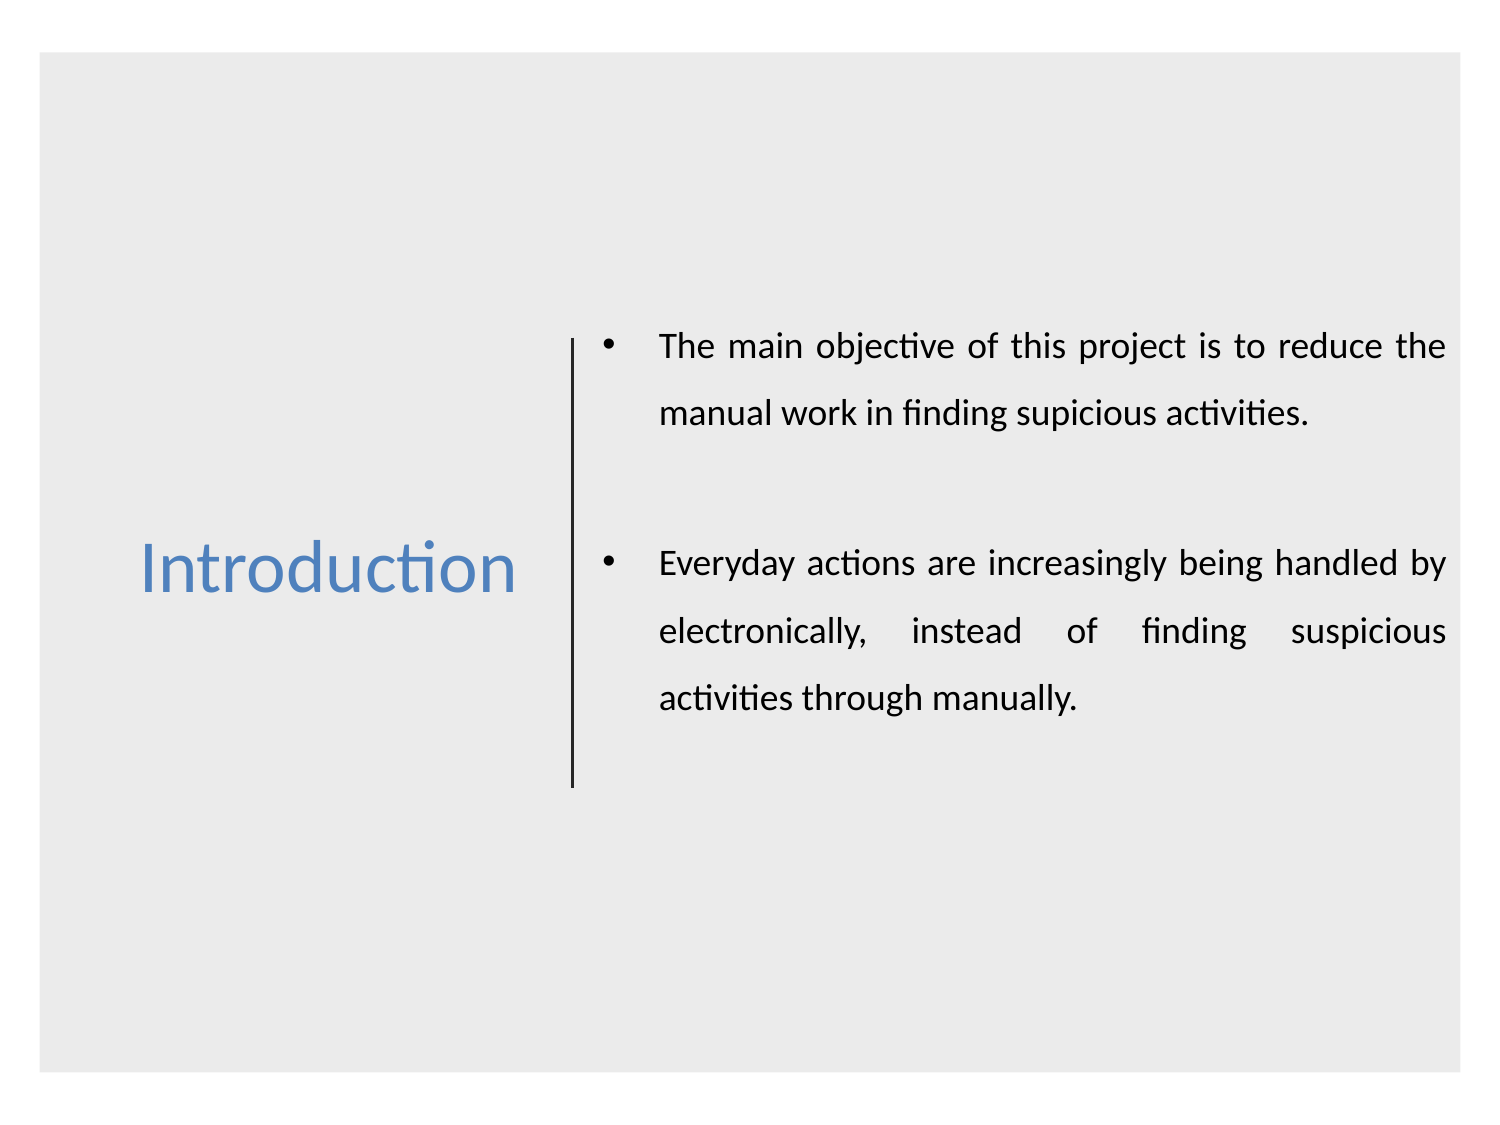

The main objective of this project is to reduce the manual work in finding supicious activities.

Everyday actions are increasingly being handled by electronically, instead of finding suspicious activities through manually.

# Introduction